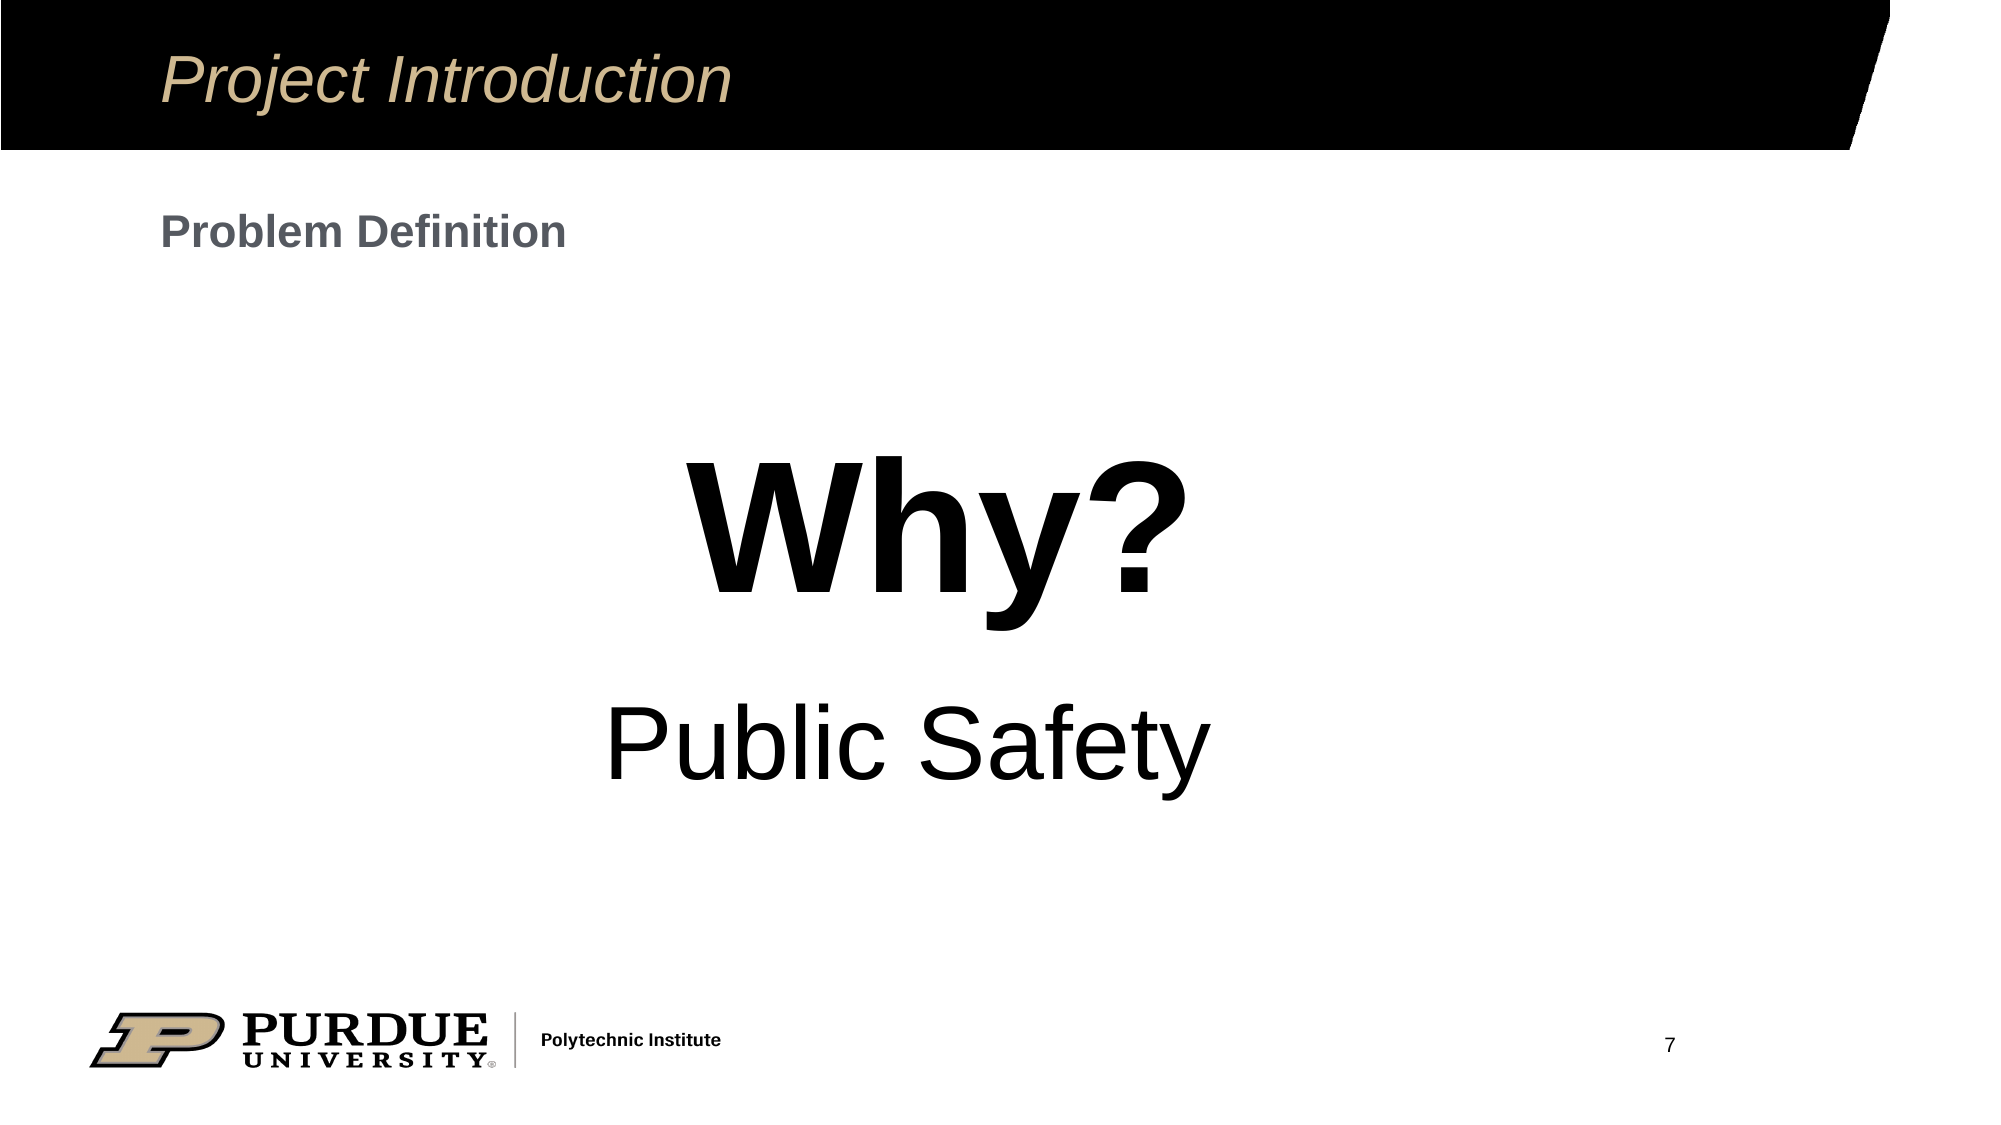

# Project Introduction
Problem Definition
Why?
Public Safety
7